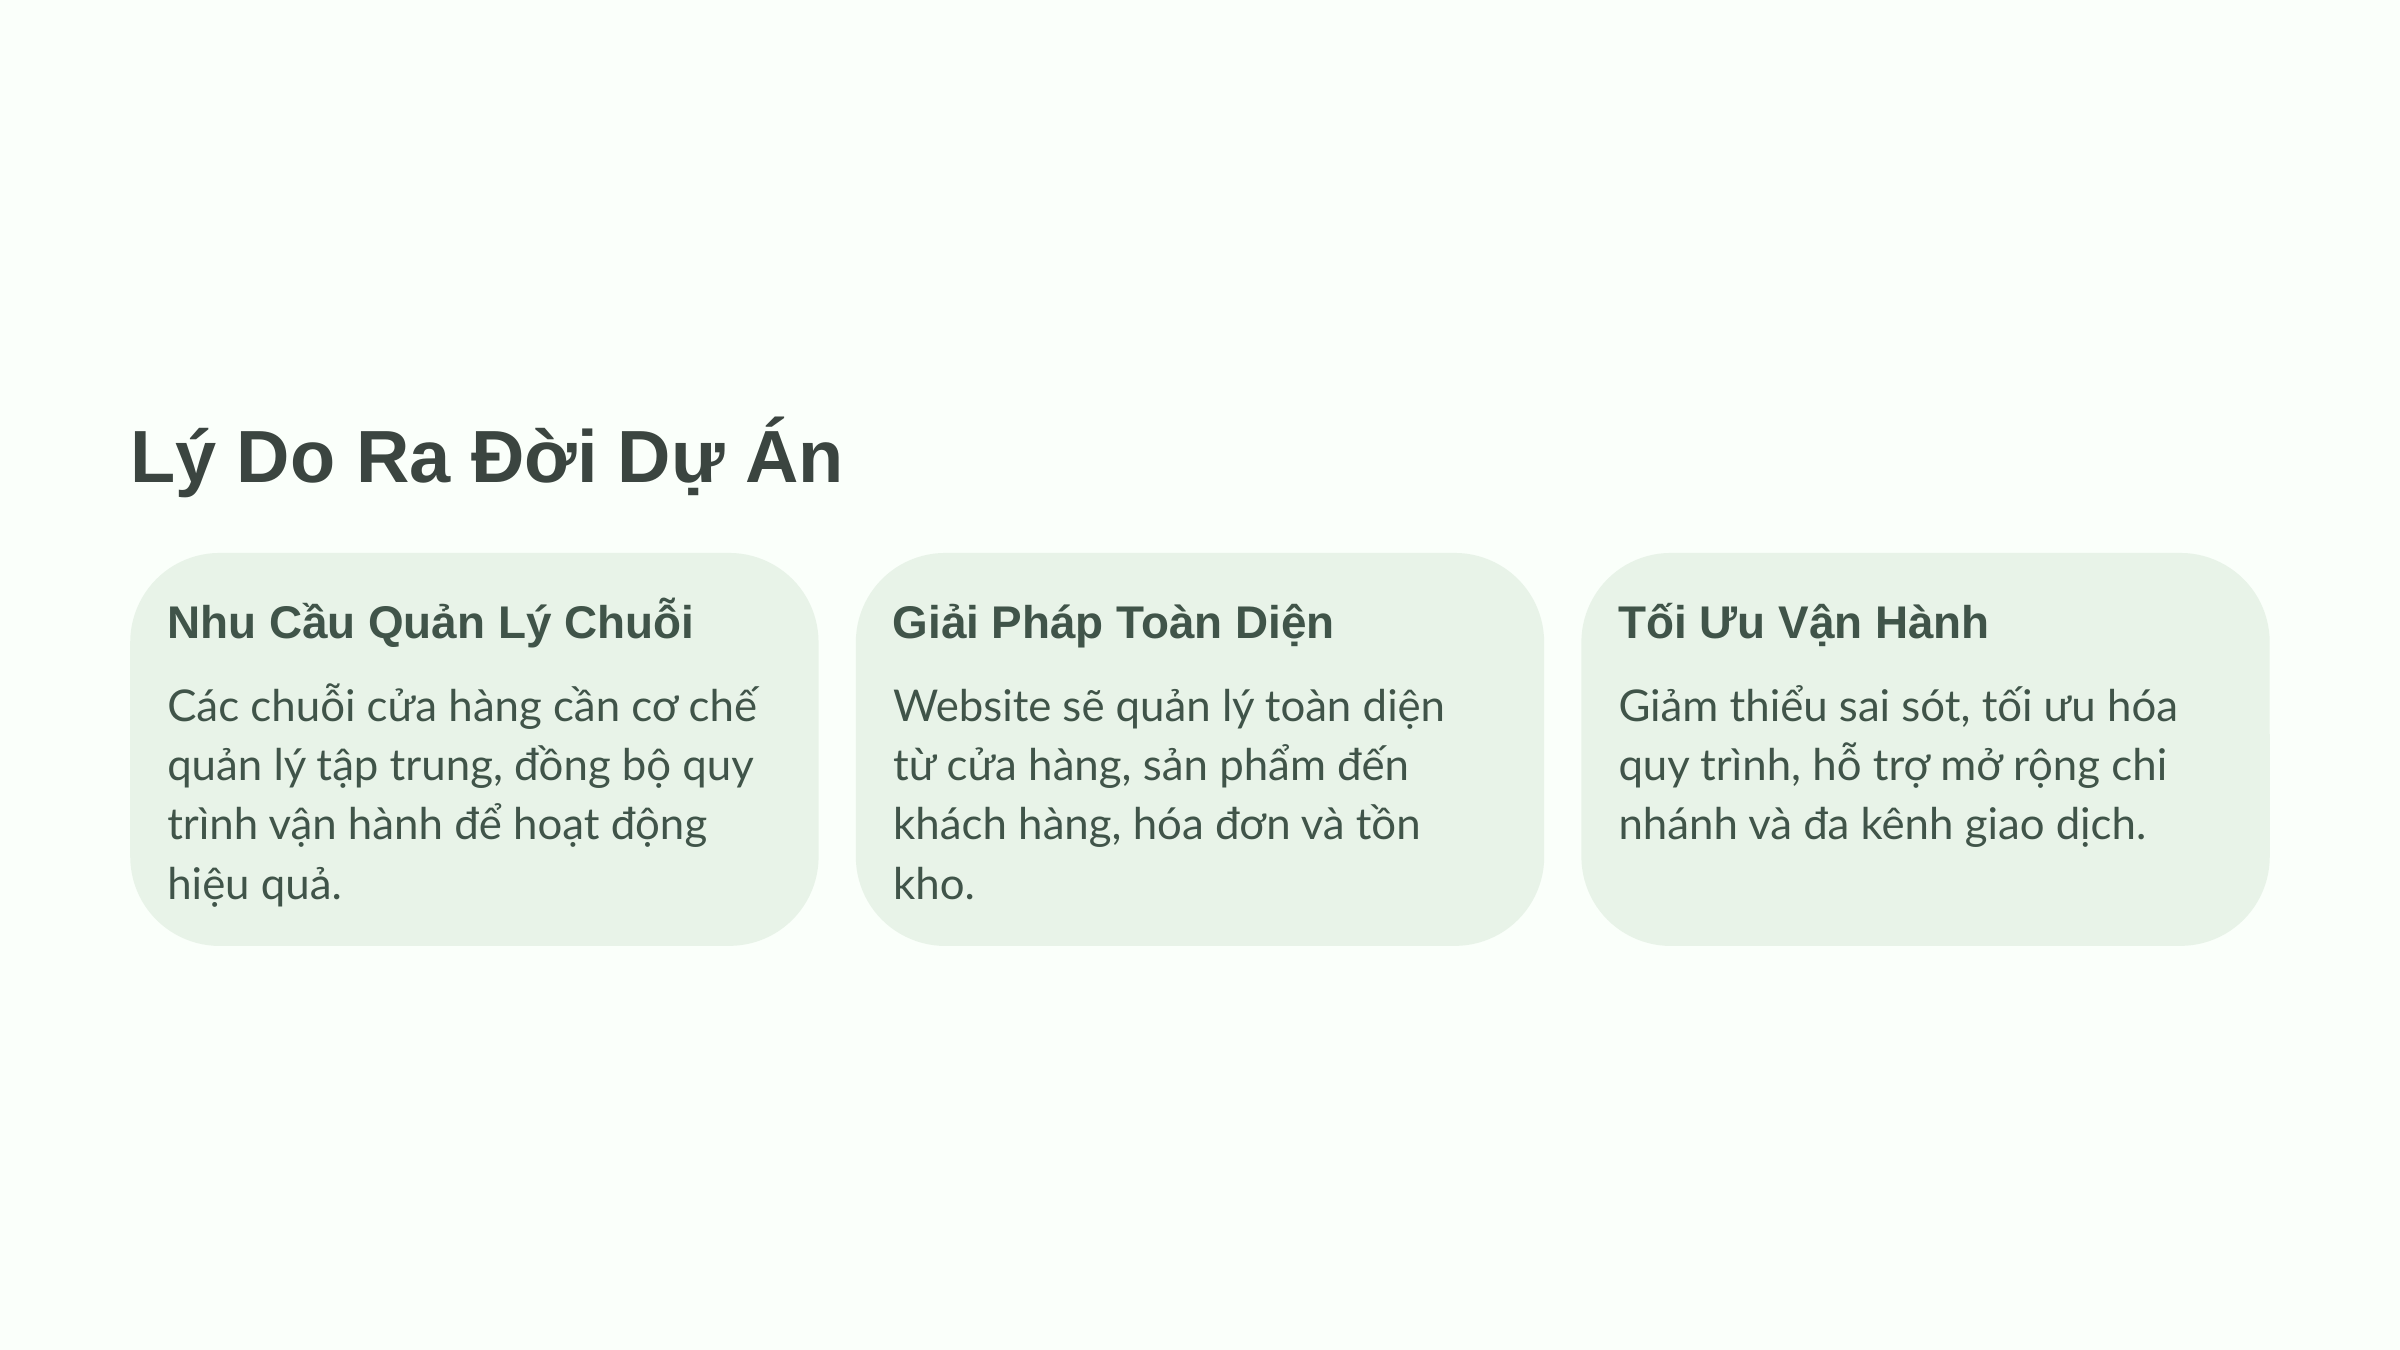

Lý Do Ra Đời Dự Án

Nhu Cầu Quản Lý Chuỗi
Giải Pháp Toàn Diện
Tối Ưu Vận Hành
Các chuỗi cửa hàng cần cơ chế quản lý tập trung, đồng bộ quy trình vận hành để hoạt động hiệu quả.
Website sẽ quản lý toàn diện từ cửa hàng, sản phẩm đến khách hàng, hóa đơn và tồn kho.
Giảm thiểu sai sót, tối ưu hóa quy trình, hỗ trợ mở rộng chi nhánh và đa kênh giao dịch.